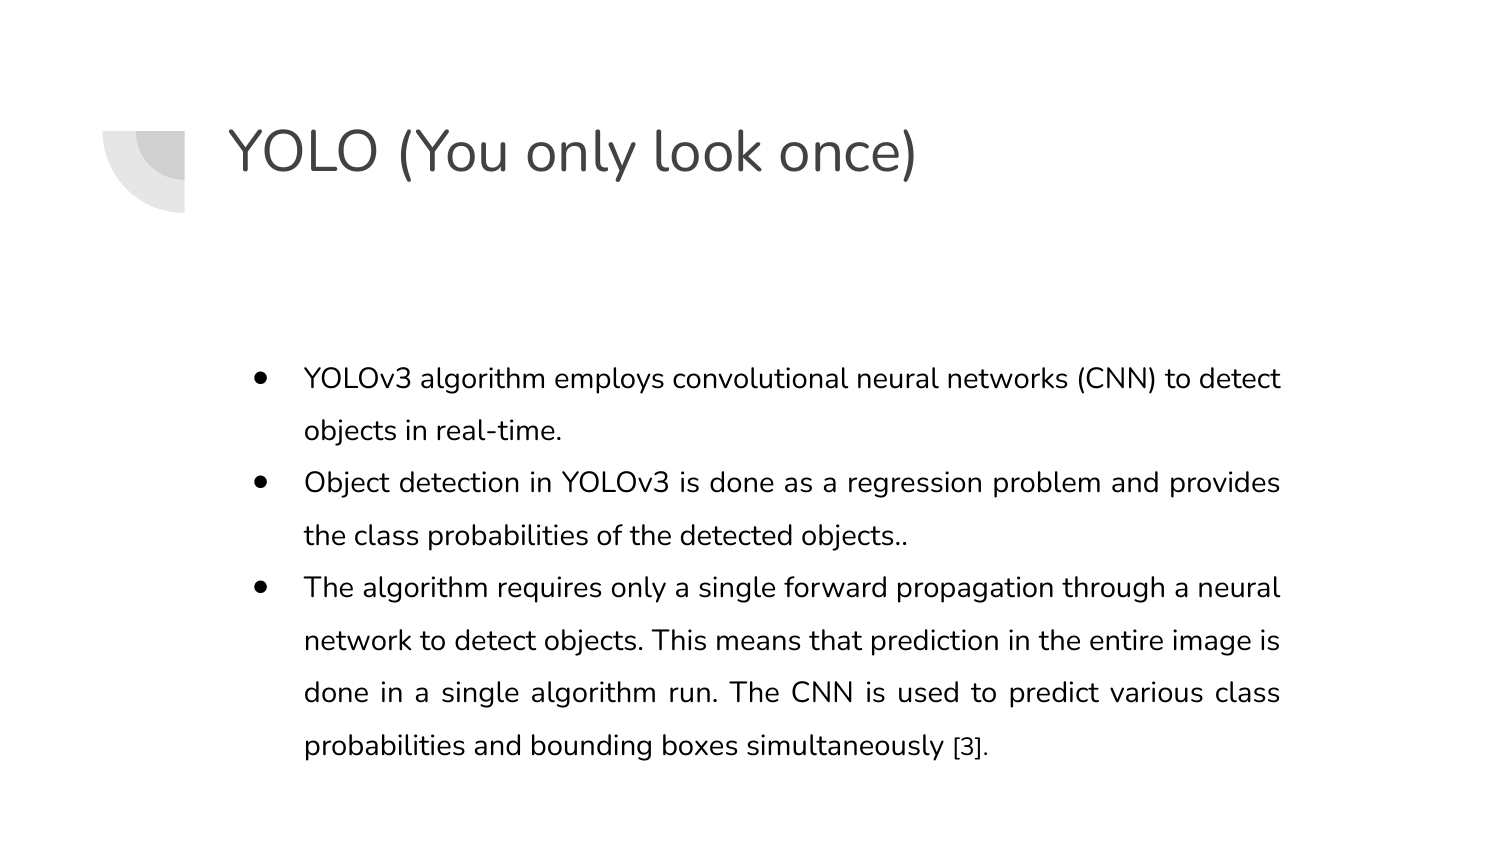

# YOLO (You only look once)
YOLOv3 algorithm employs convolutional neural networks (CNN) to detect objects in real-time.
Object detection in YOLOv3 is done as a regression problem and provides the class probabilities of the detected objects..
The algorithm requires only a single forward propagation through a neural network to detect objects. This means that prediction in the entire image is done in a single algorithm run. The CNN is used to predict various class probabilities and bounding boxes simultaneously [3].